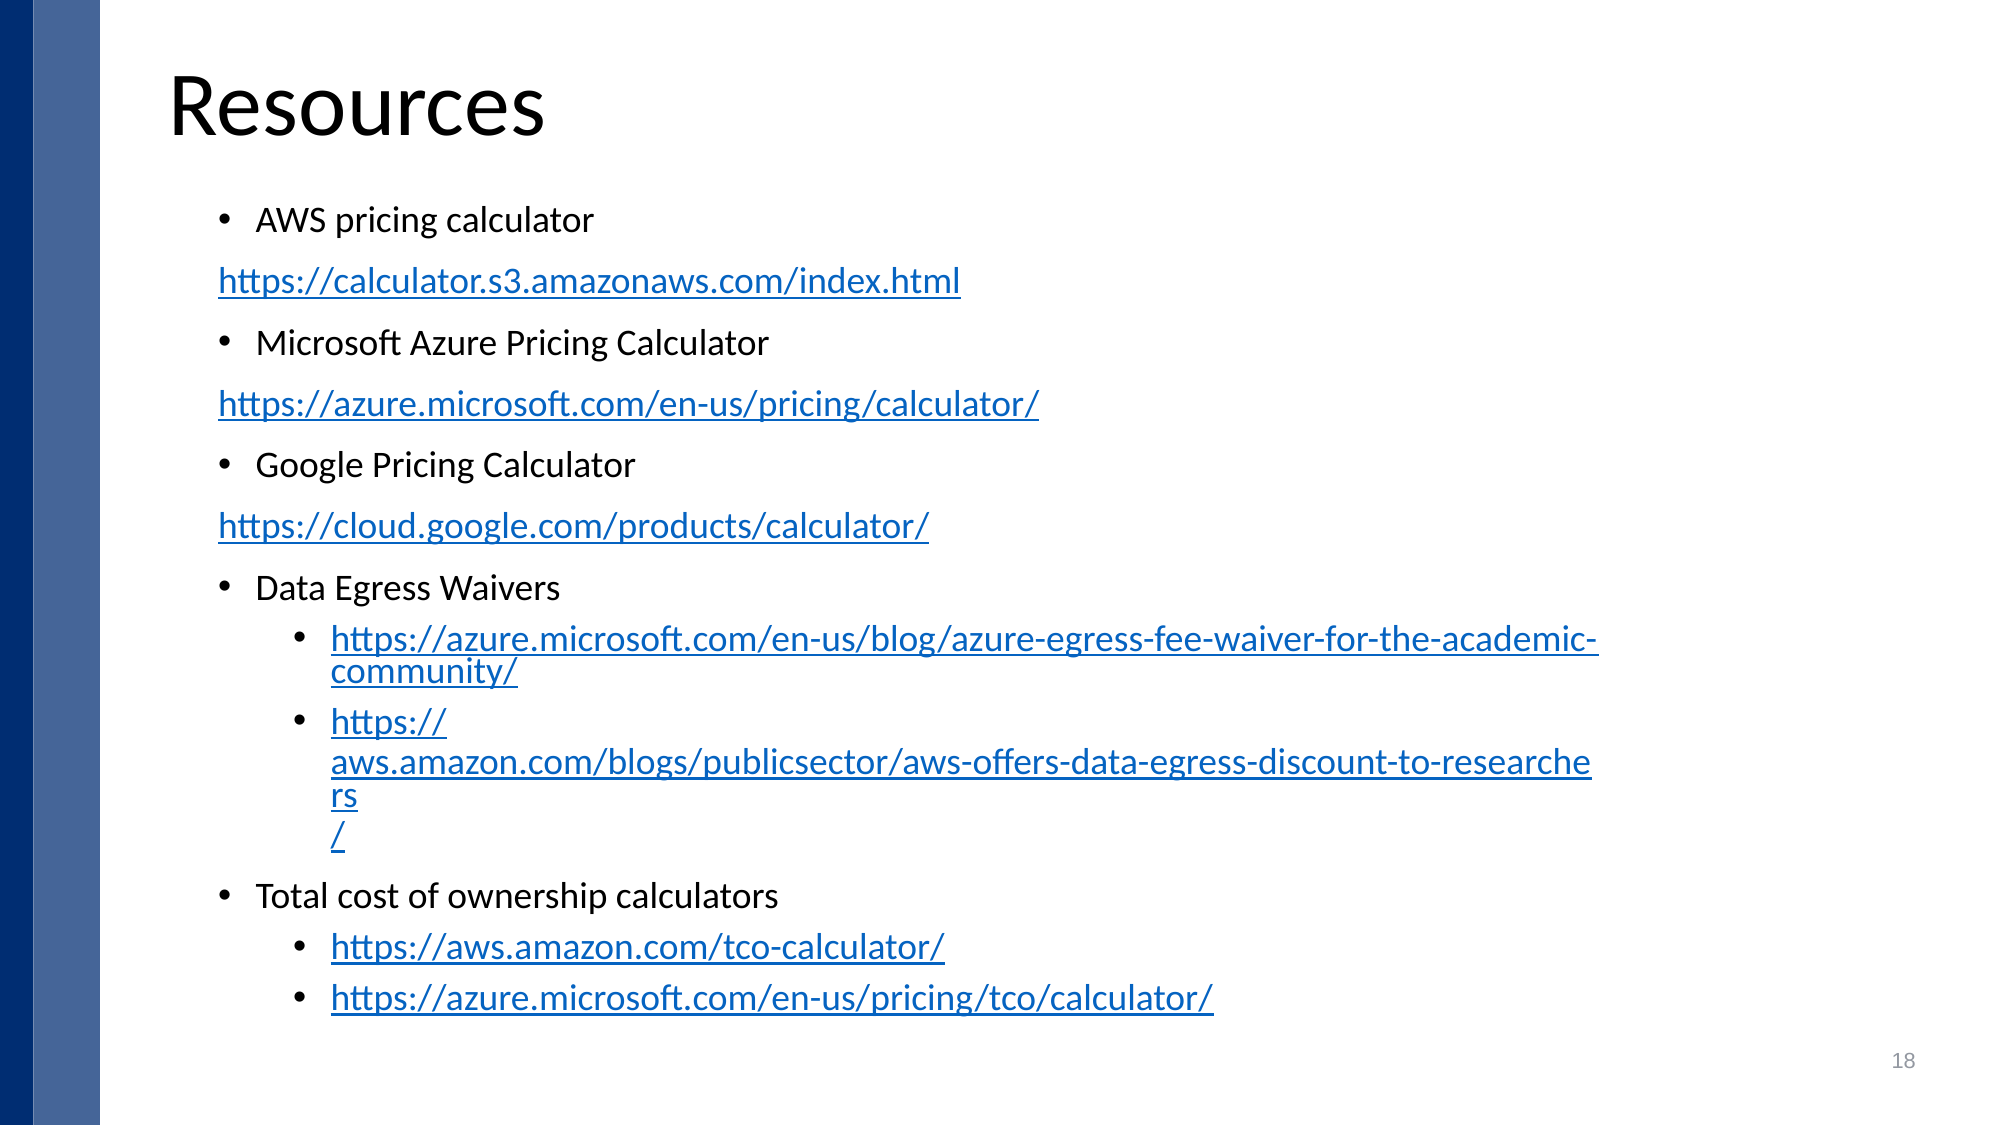

# Resources
AWS pricing calculator
https://calculator.s3.amazonaws.com/index.html
Microsoft Azure Pricing Calculator
https://azure.microsoft.com/en-us/pricing/calculator/
Google Pricing Calculator
https://cloud.google.com/products/calculator/
Data Egress Waivers
https://azure.microsoft.com/en-us/blog/azure-egress-fee-waiver-for-the-academic-community/
https://aws.amazon.com/blogs/publicsector/aws-offers-data-egress-discount-to-researchers/
Total cost of ownership calculators
https://aws.amazon.com/tco-calculator/
https://azure.microsoft.com/en-us/pricing/tco/calculator/

18